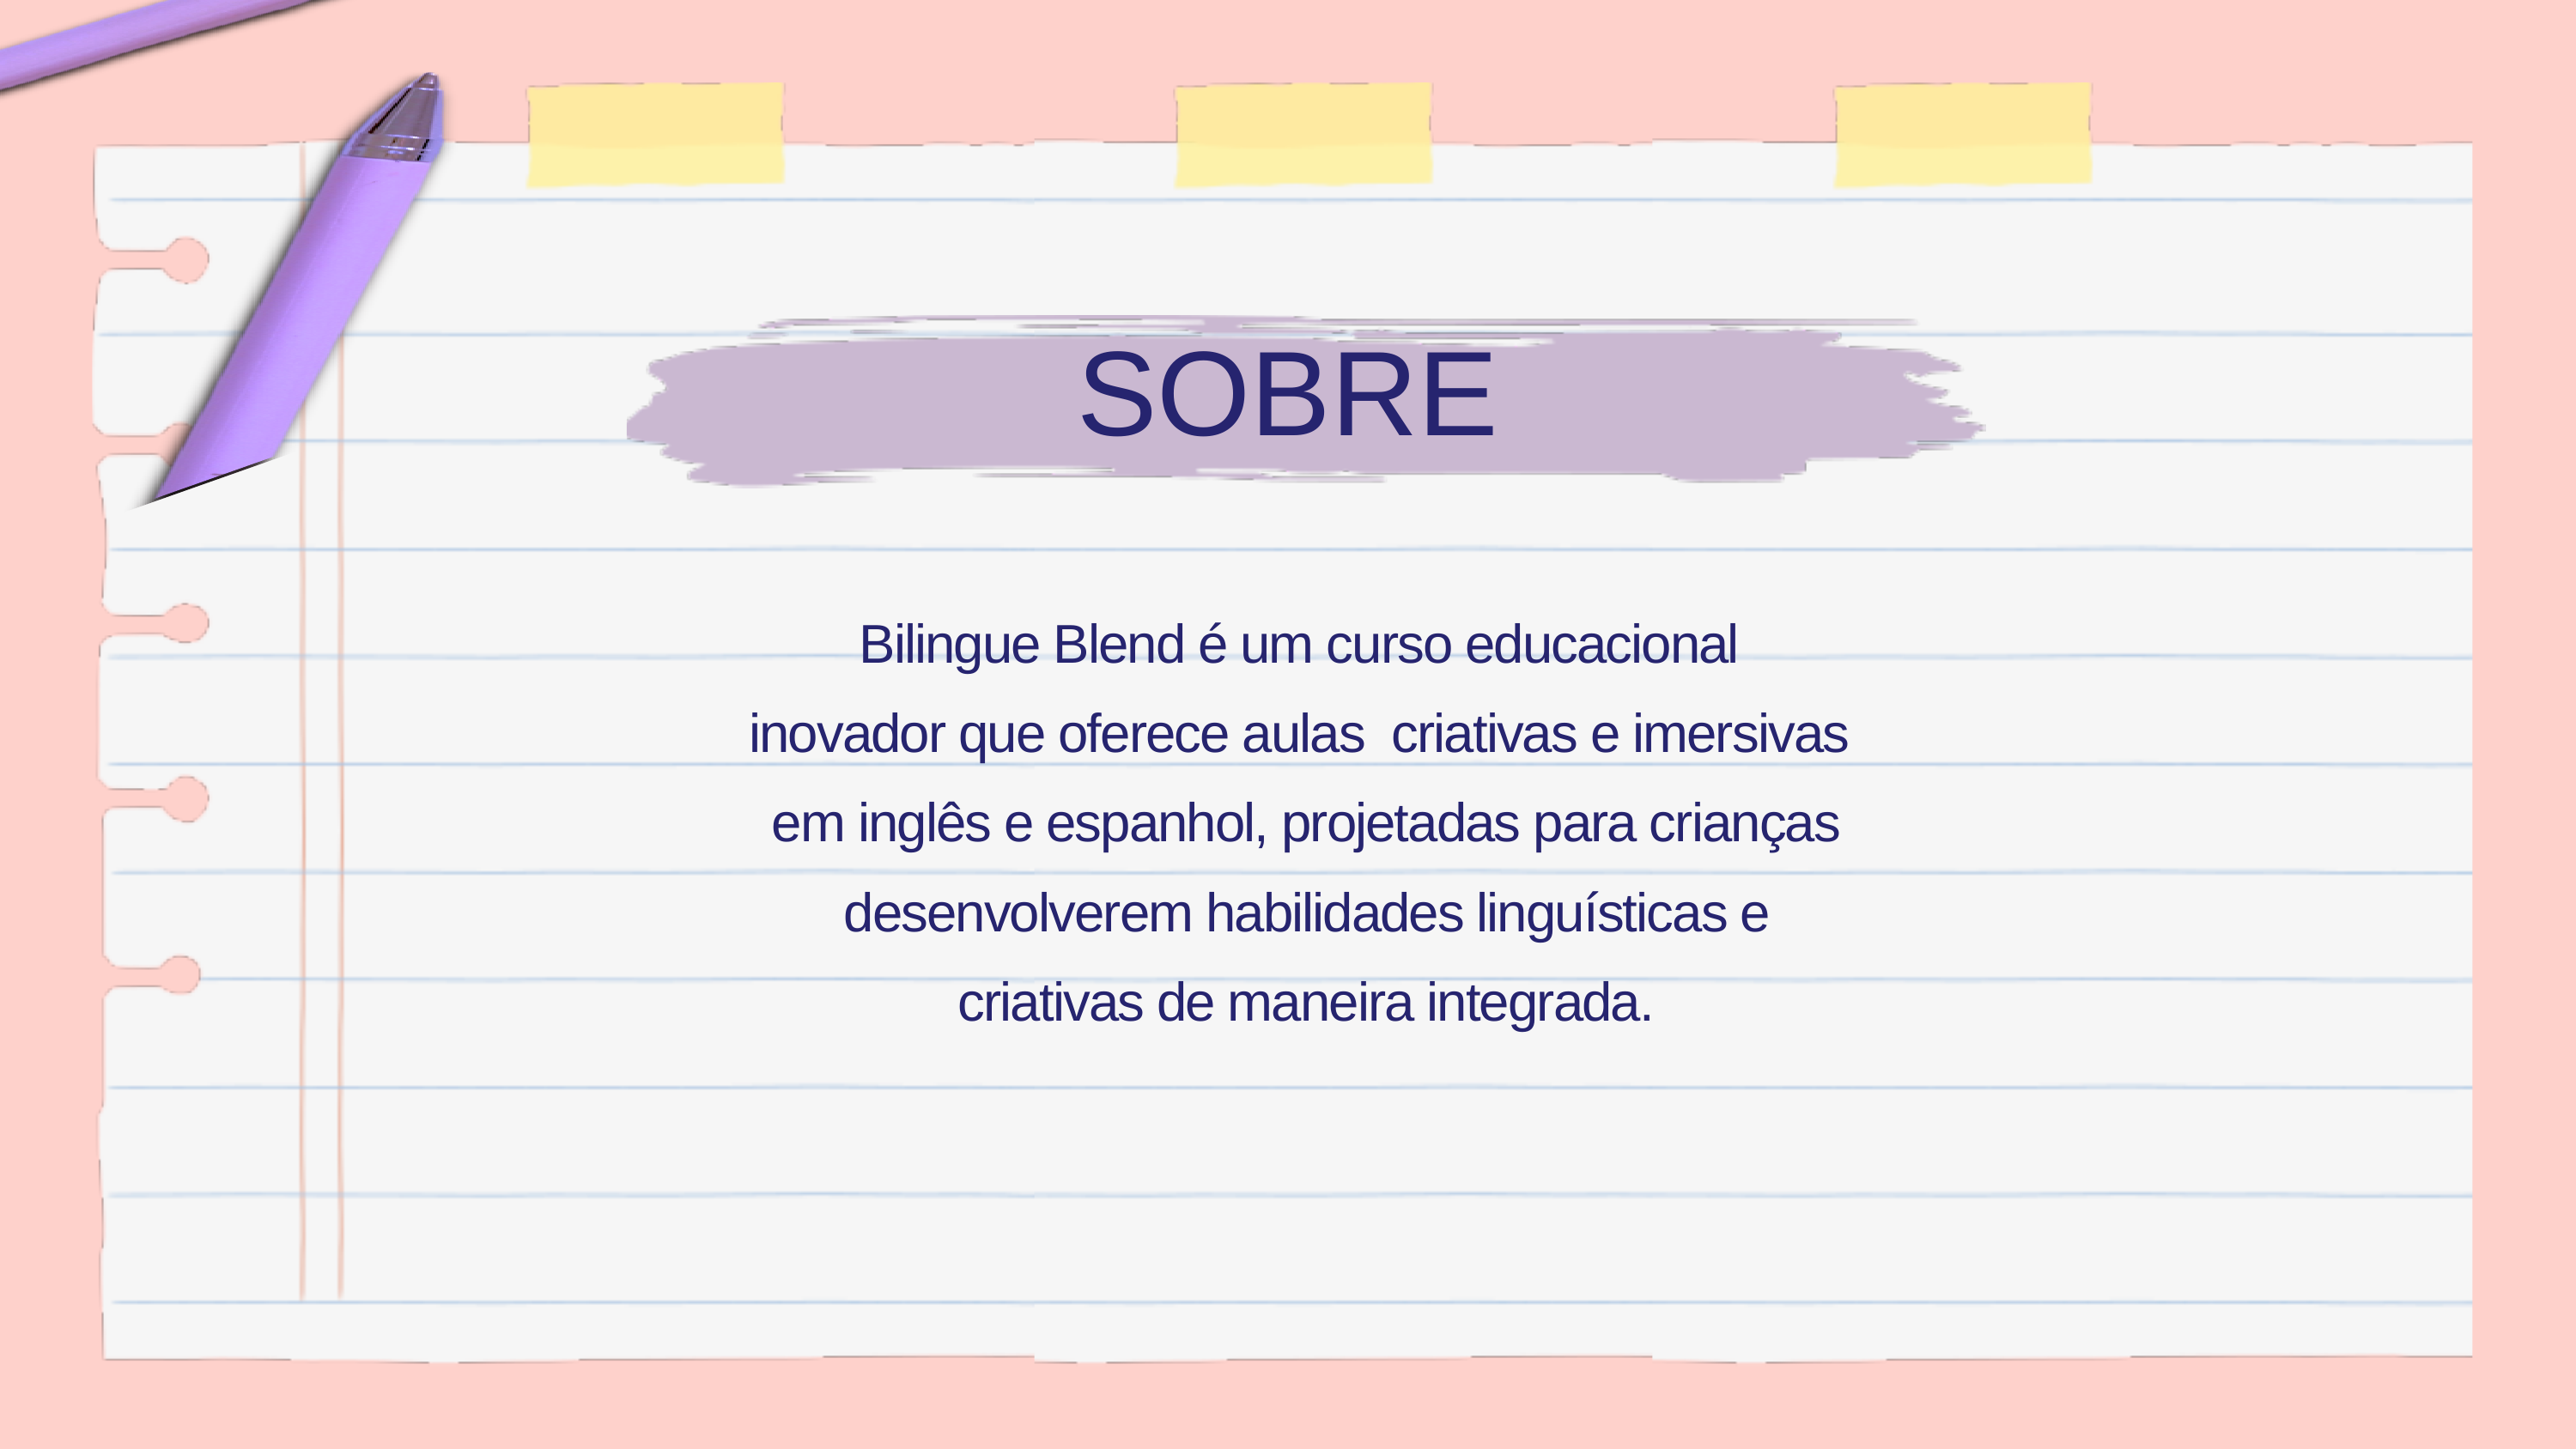

SOBRE
Bilingue Blend é um curso ​educacional
inovador que oferece aulas  ​criativas e imersivas
em inglês e espanhol, ​projetadas para crianças
 desenvolverem habilidades ​linguísticas e
criativas de maneira ​integrada.